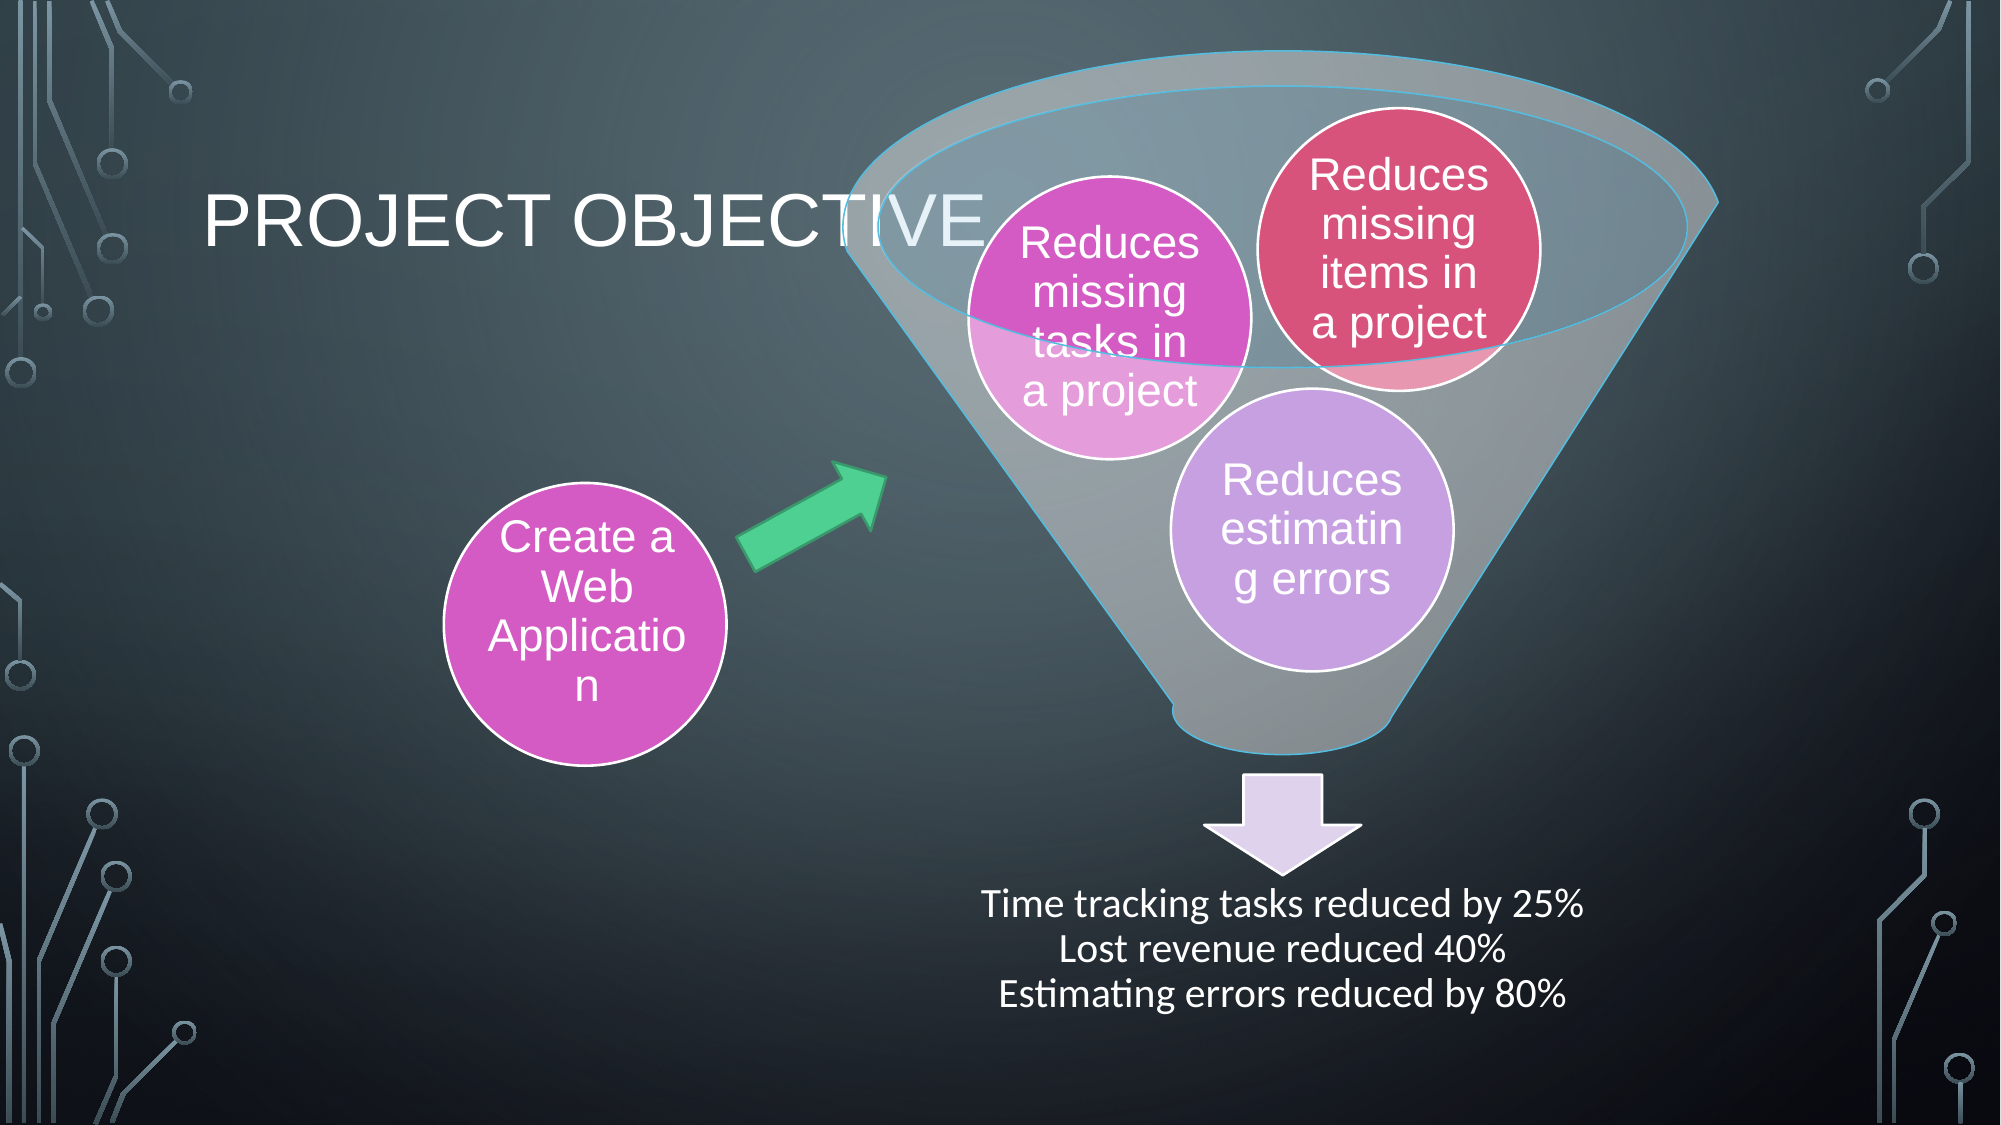

Time tracking tasks reduced by 25%
Lost revenue reduced 40%
Estimating errors reduced by 80%
Reduces estimating errors
Reduces missing tasks in a project
Reduces missing items in a project
# Project objective

Create a Web Application